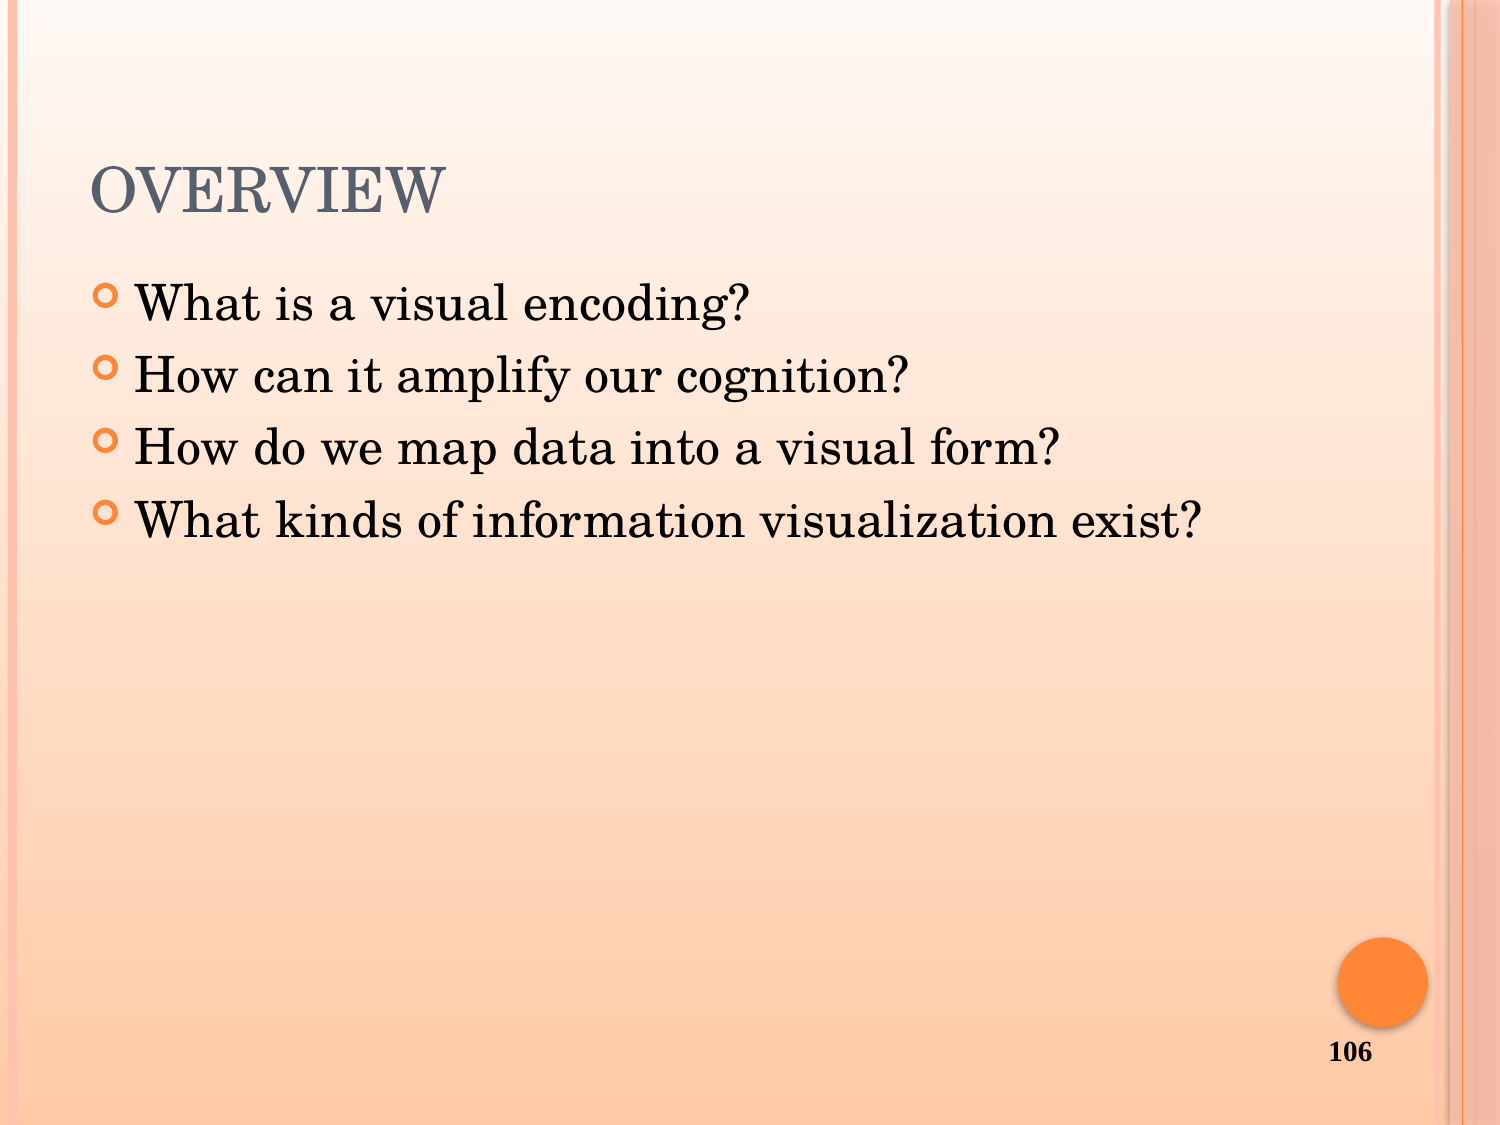

# Overview
What is a visual encoding?
How can it amplify our cognition?
How do we map data into a visual form?
What kinds of information visualization exist?
106